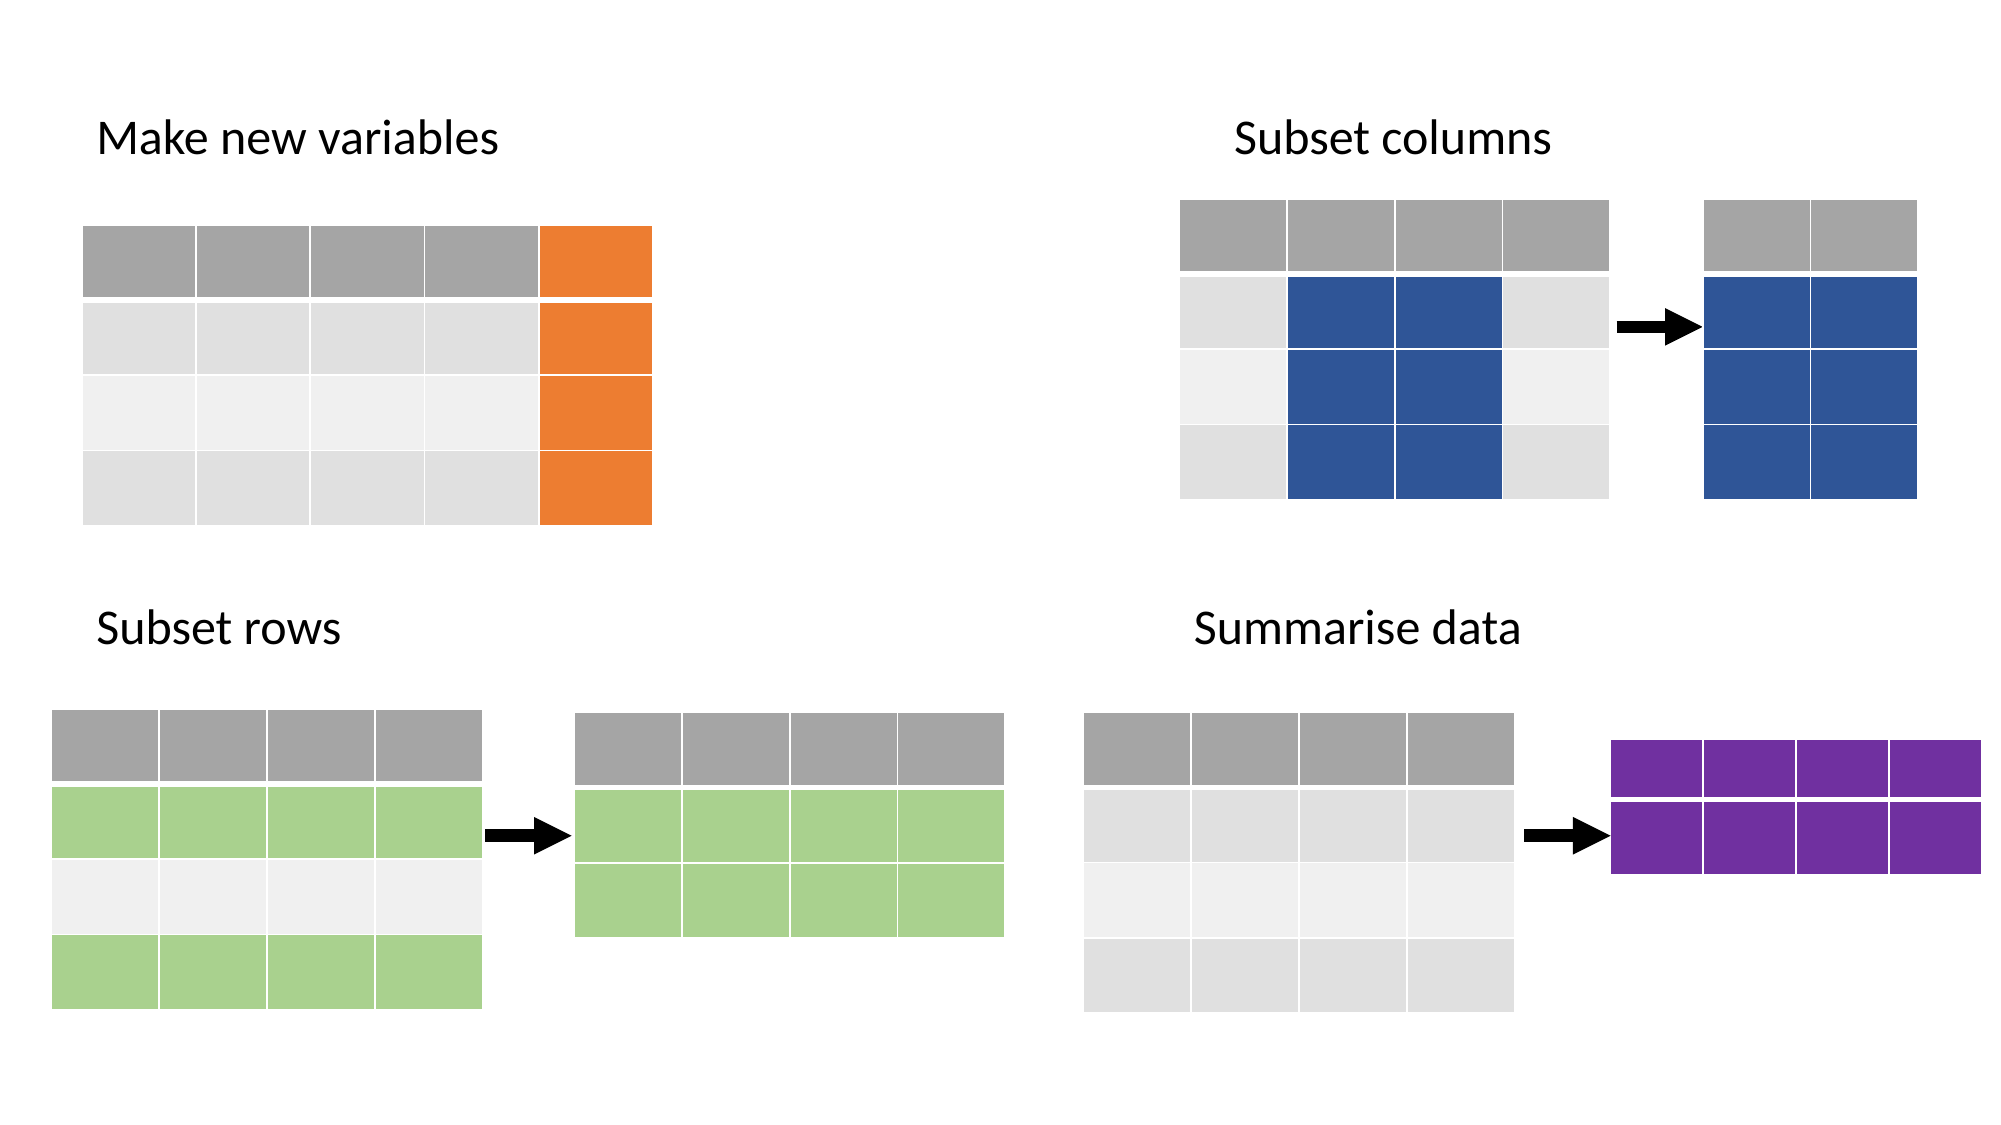

Make new variables
Subset columns
|  |  |  |  |
| --- | --- | --- | --- |
|  |  |  |  |
|  |  |  |  |
|  |  |  |  |
|  |  |
| --- | --- |
|  |  |
|  |  |
|  |  |
|  |  |  |  |  |
| --- | --- | --- | --- | --- |
|  |  |  |  |  |
|  |  |  |  |  |
|  |  |  |  |  |
Subset rows
Summarise data
|  |  |  |  |
| --- | --- | --- | --- |
|  |  |  |  |
|  |  |  |  |
|  |  |  |  |
|  |  |  |  |
| --- | --- | --- | --- |
|  |  |  |  |
|  |  |  |  |
|  |  |  |  |
|  |  |  |  |
| --- | --- | --- | --- |
|  |  |  |  |
|  |  |  |  |
|  |  |  |  |
| --- | --- | --- | --- |
|  |  |  |  |